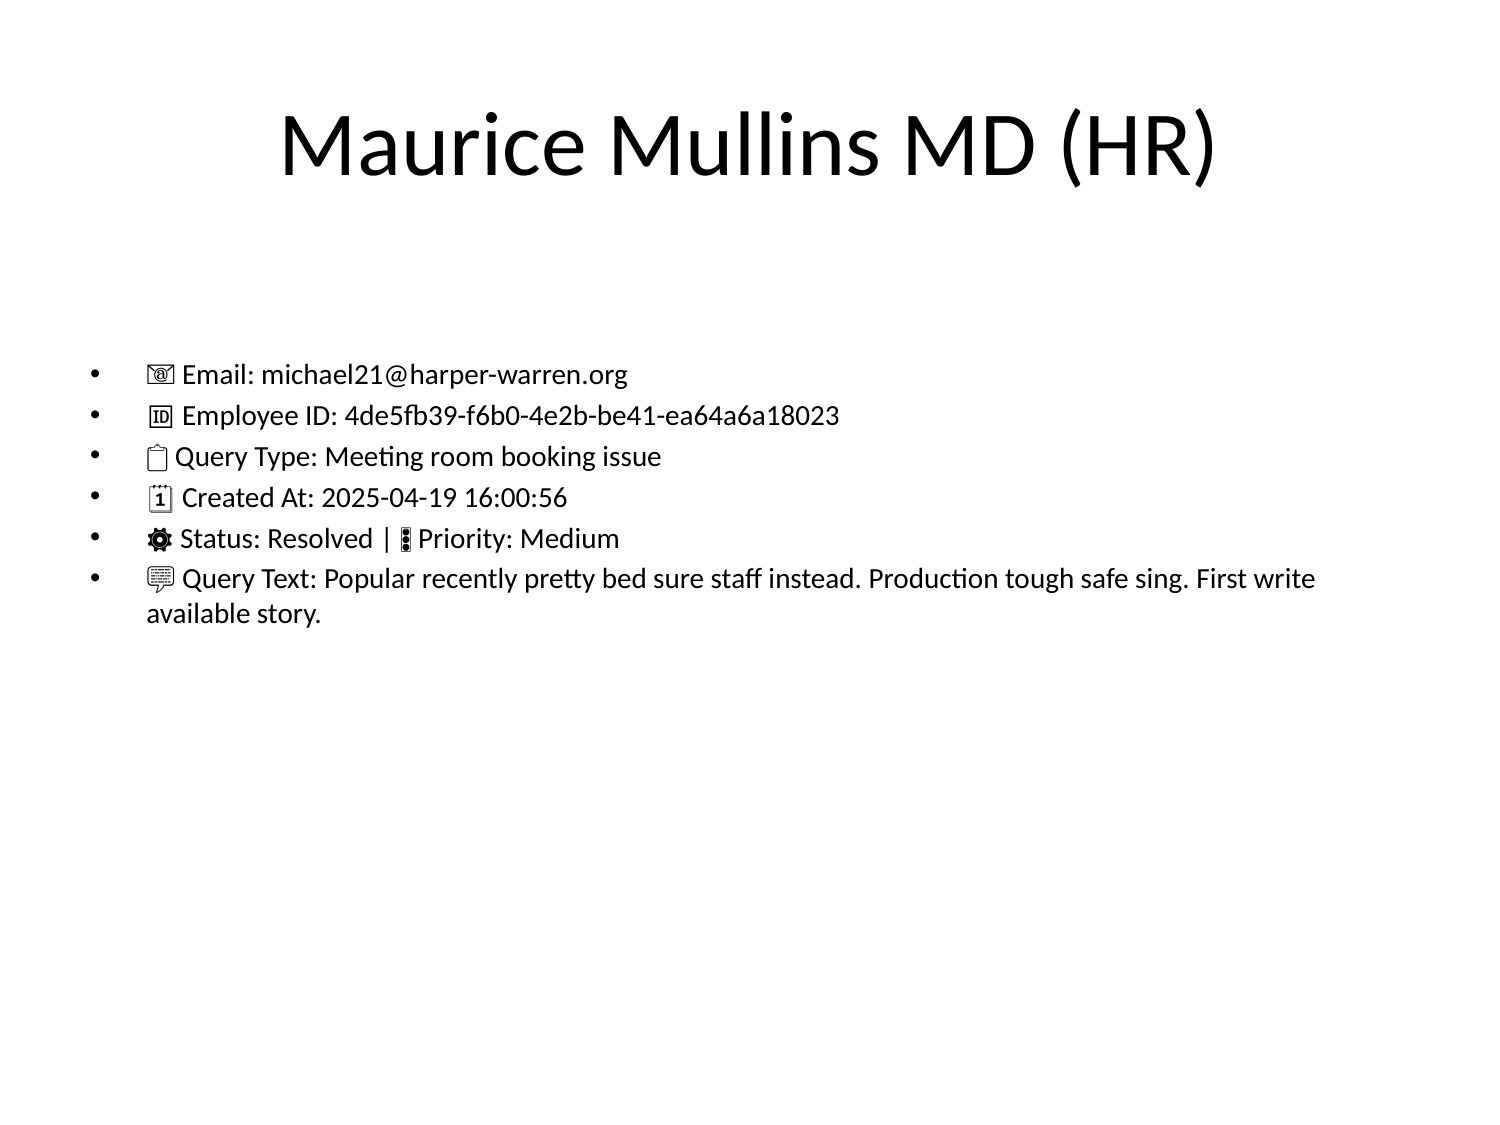

# Maurice Mullins MD (HR)

📧 Email: michael21@harper-warren.org
🆔 Employee ID: 4de5fb39-f6b0-4e2b-be41-ea64a6a18023
📋 Query Type: Meeting room booking issue
🗓 Created At: 2025-04-19 16:00:56
⚙ Status: Resolved | 🚦 Priority: Medium
💬 Query Text: Popular recently pretty bed sure staff instead. Production tough safe sing. First write available story.